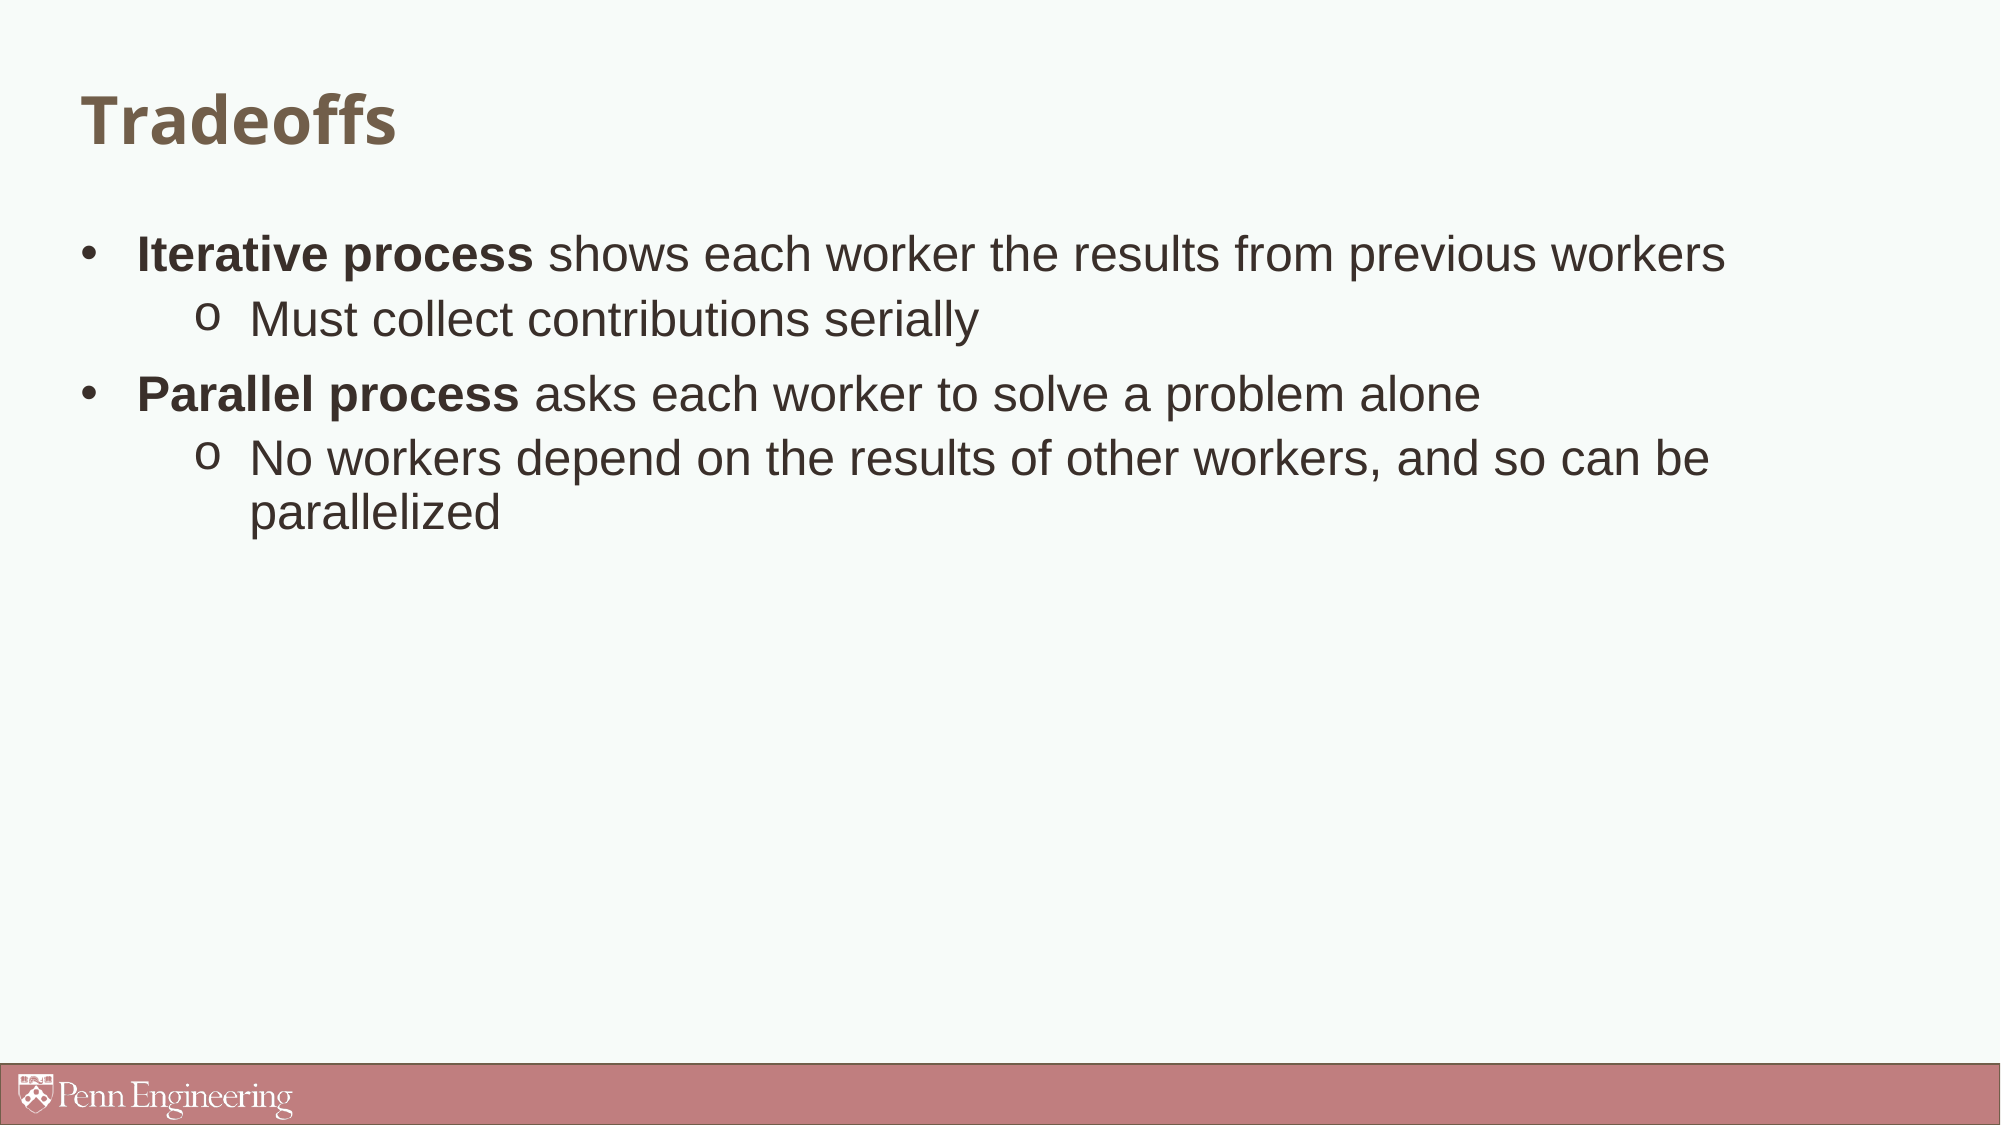

# Tradeoffs
Iterative process shows each worker the results from previous workers
Must collect contributions serially
Parallel process asks each worker to solve a problem alone
No workers depend on the results of other workers, and so can be parallelized